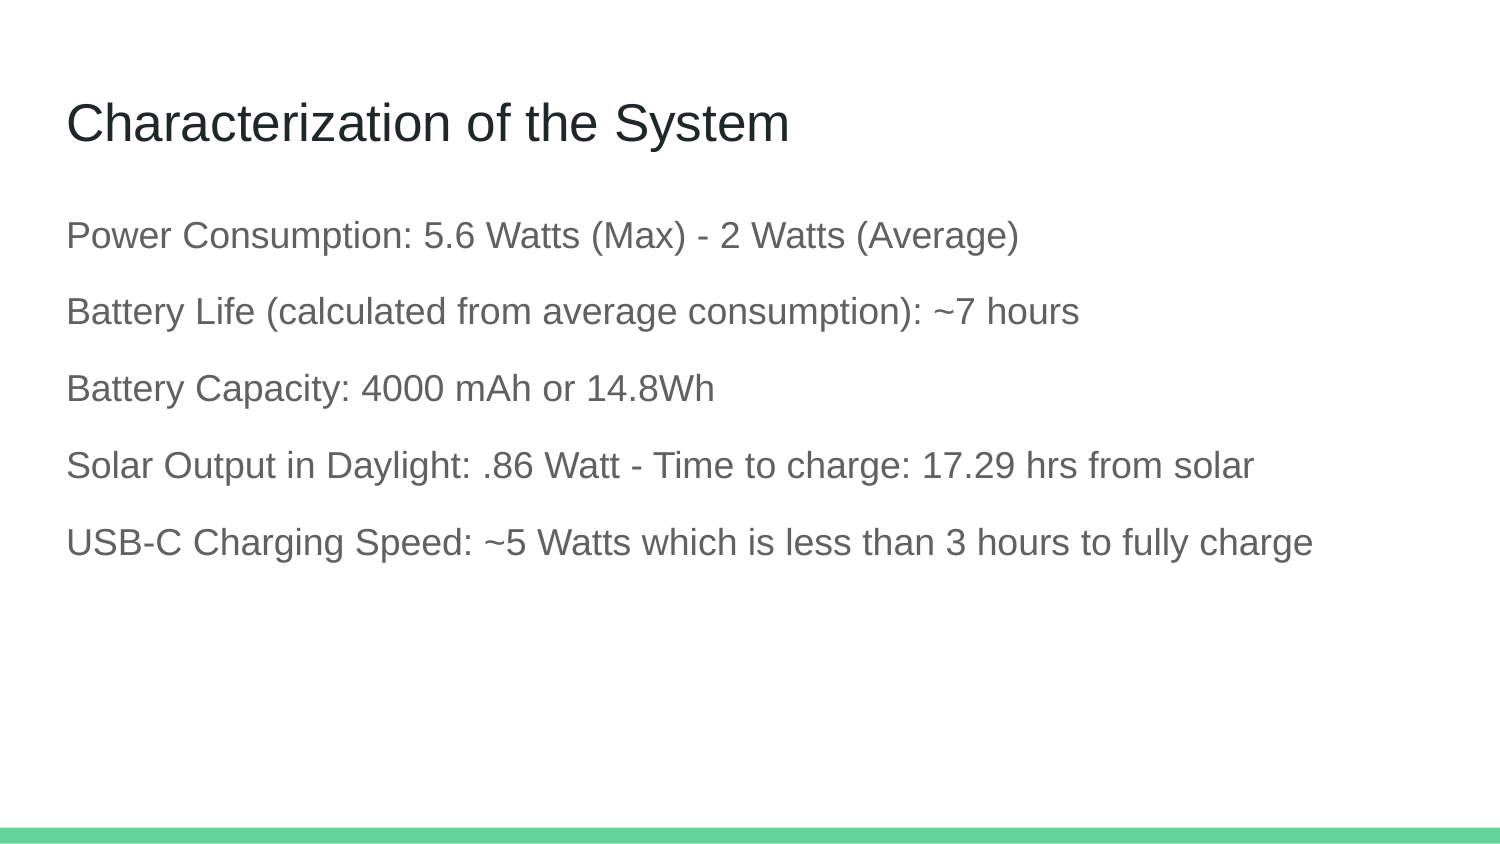

# Characterization of the System
Power Consumption: 5.6 Watts (Max) - 2 Watts (Average)
Battery Life (calculated from average consumption): ~7 hours
Battery Capacity: 4000 mAh or 14.8Wh
Solar Output in Daylight: .86 Watt - Time to charge: 17.29 hrs from solar
USB-C Charging Speed: ~5 Watts which is less than 3 hours to fully charge